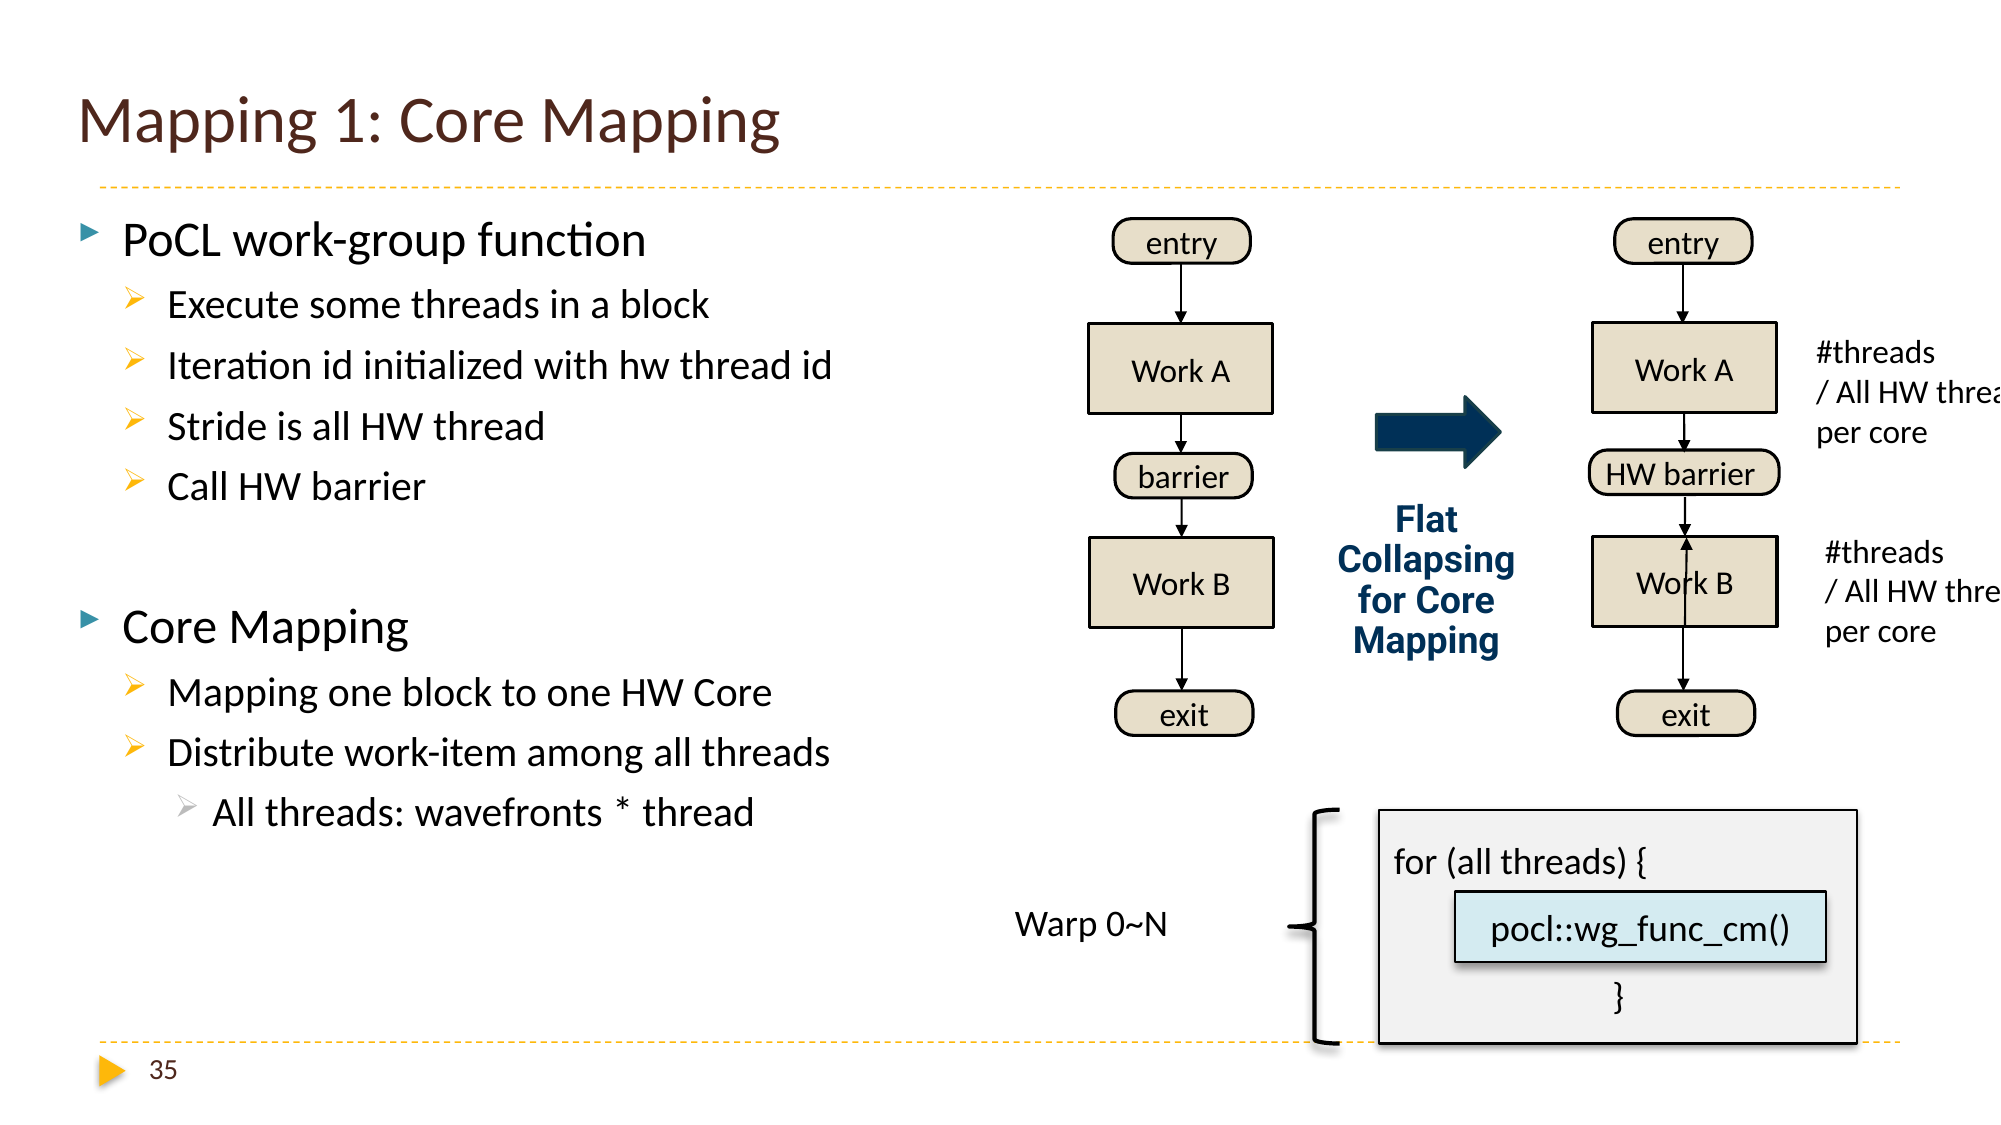

# Mapping 1: Core Mapping
PoCL work-group function
Execute some threads in a block
Iteration id initialized with hw thread id
Stride is all HW thread
Call HW barrier

Core Mapping
Mapping one block to one HW Core
Distribute work-item among all threads
All threads: wavefronts * thread

entry
entry
Work A
#threads
/ All HW thread per core
Work A

HW barrier
barrier
Flat Collapsing
for Core Mapping
#threads
/ All HW thread per core
Work B
Work B
exit
exit

for (all threads) {

}
pocl::wg_func_cm()
Warp 0~N
35